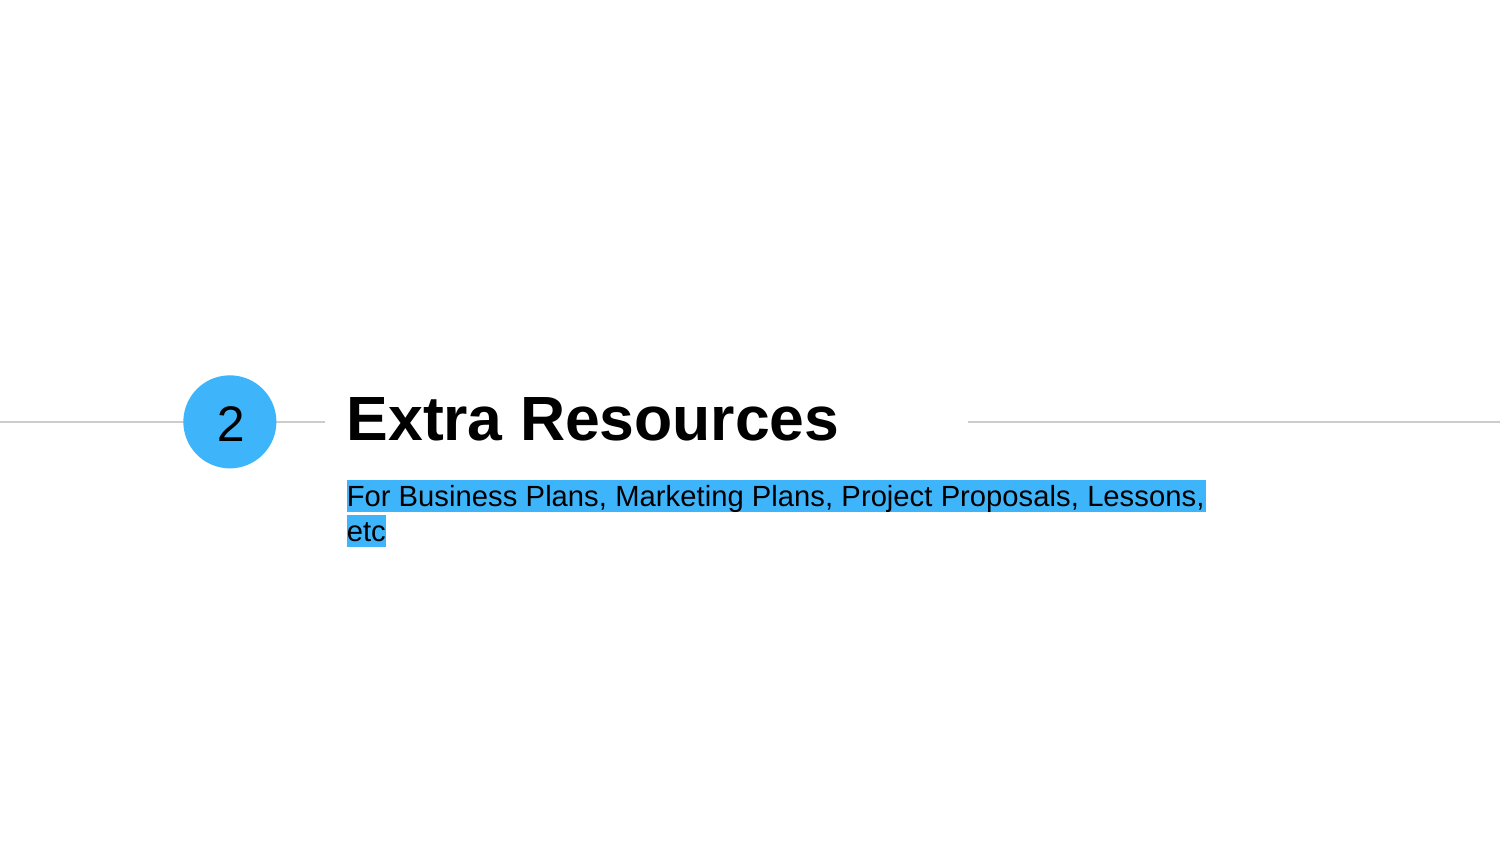

# Extra Resources
2
For Business Plans, Marketing Plans, Project Proposals, Lessons, etc